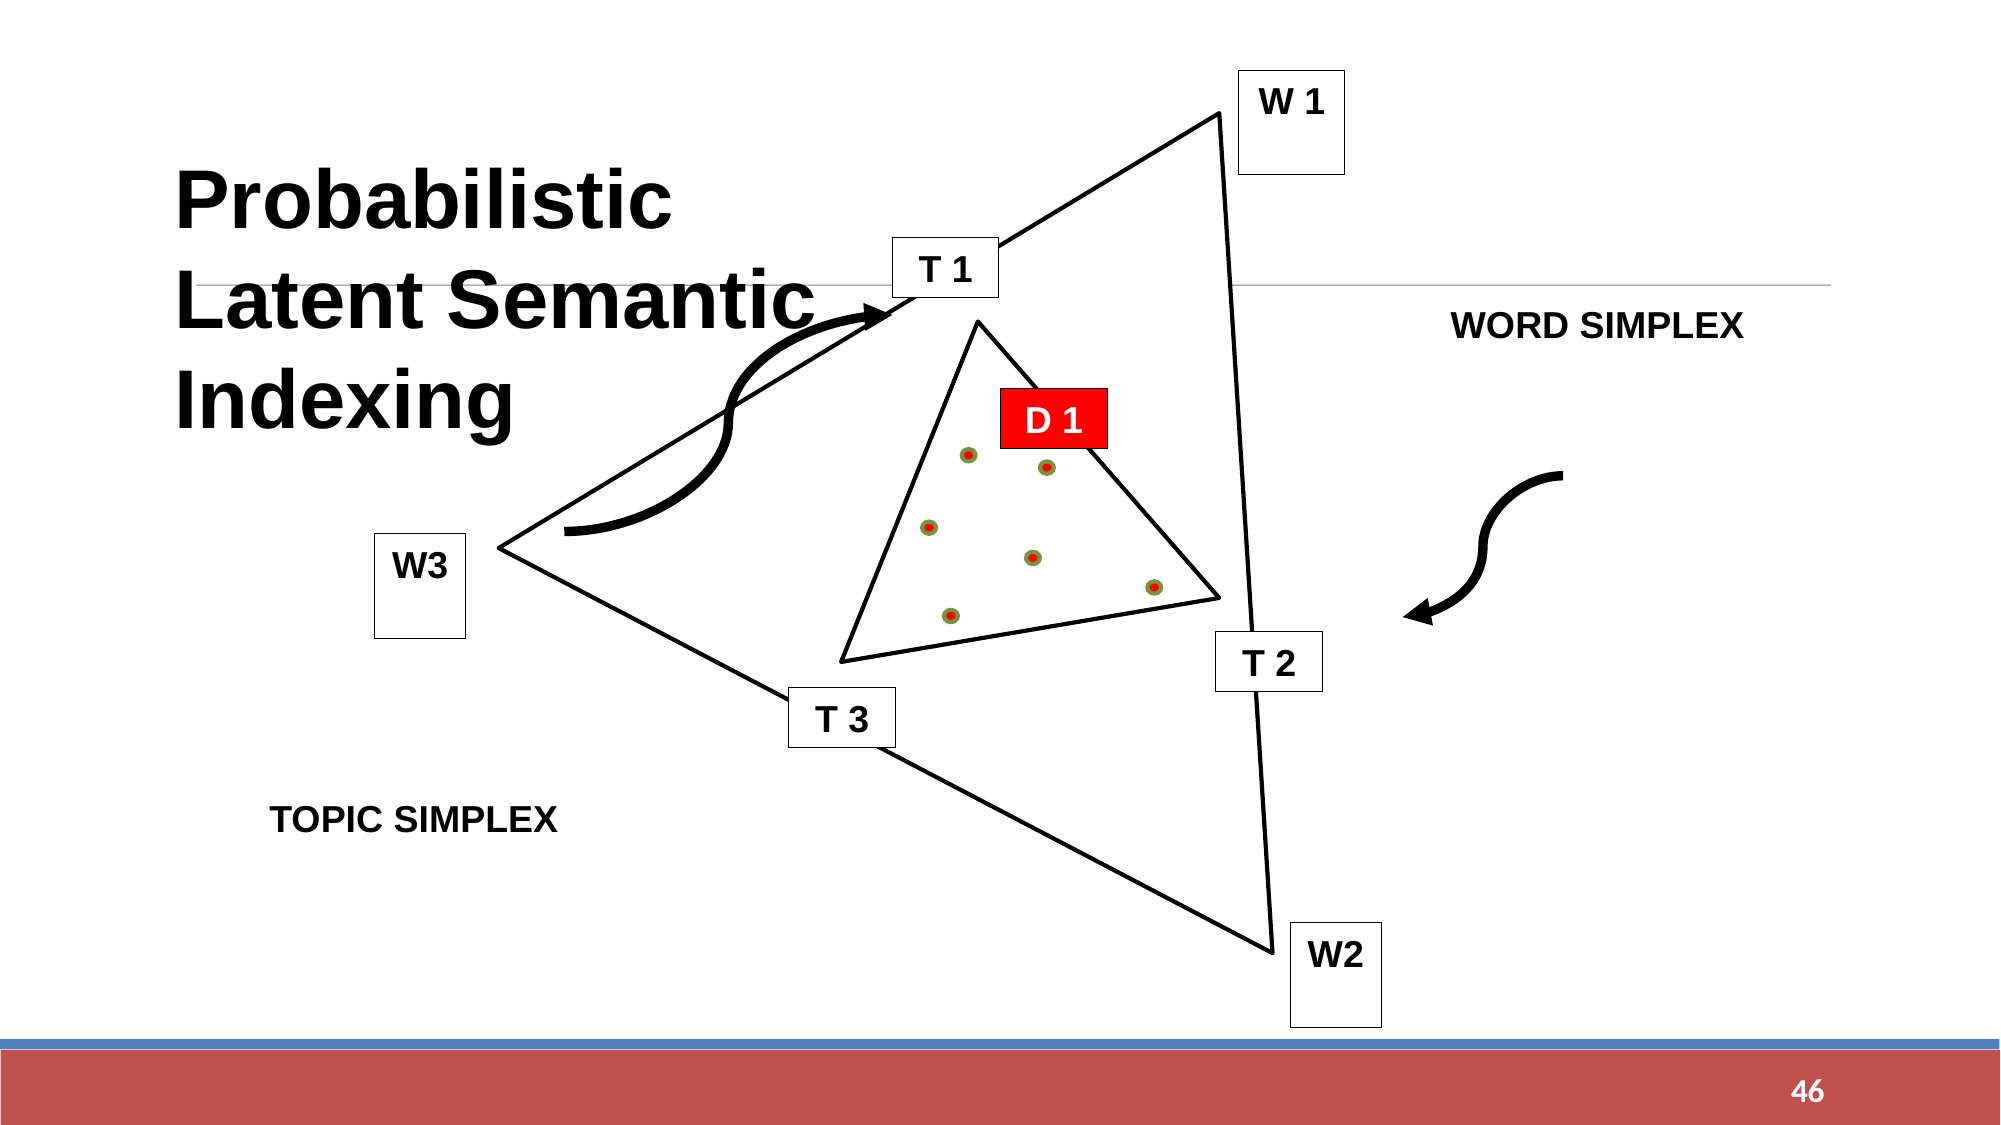

W 1

Probabilistic Latent Semantic Indexing
T 1
WORD SIMPLEX

D 1

W3

T 2
T 3
 TOPIC SIMPLEX
W2
46